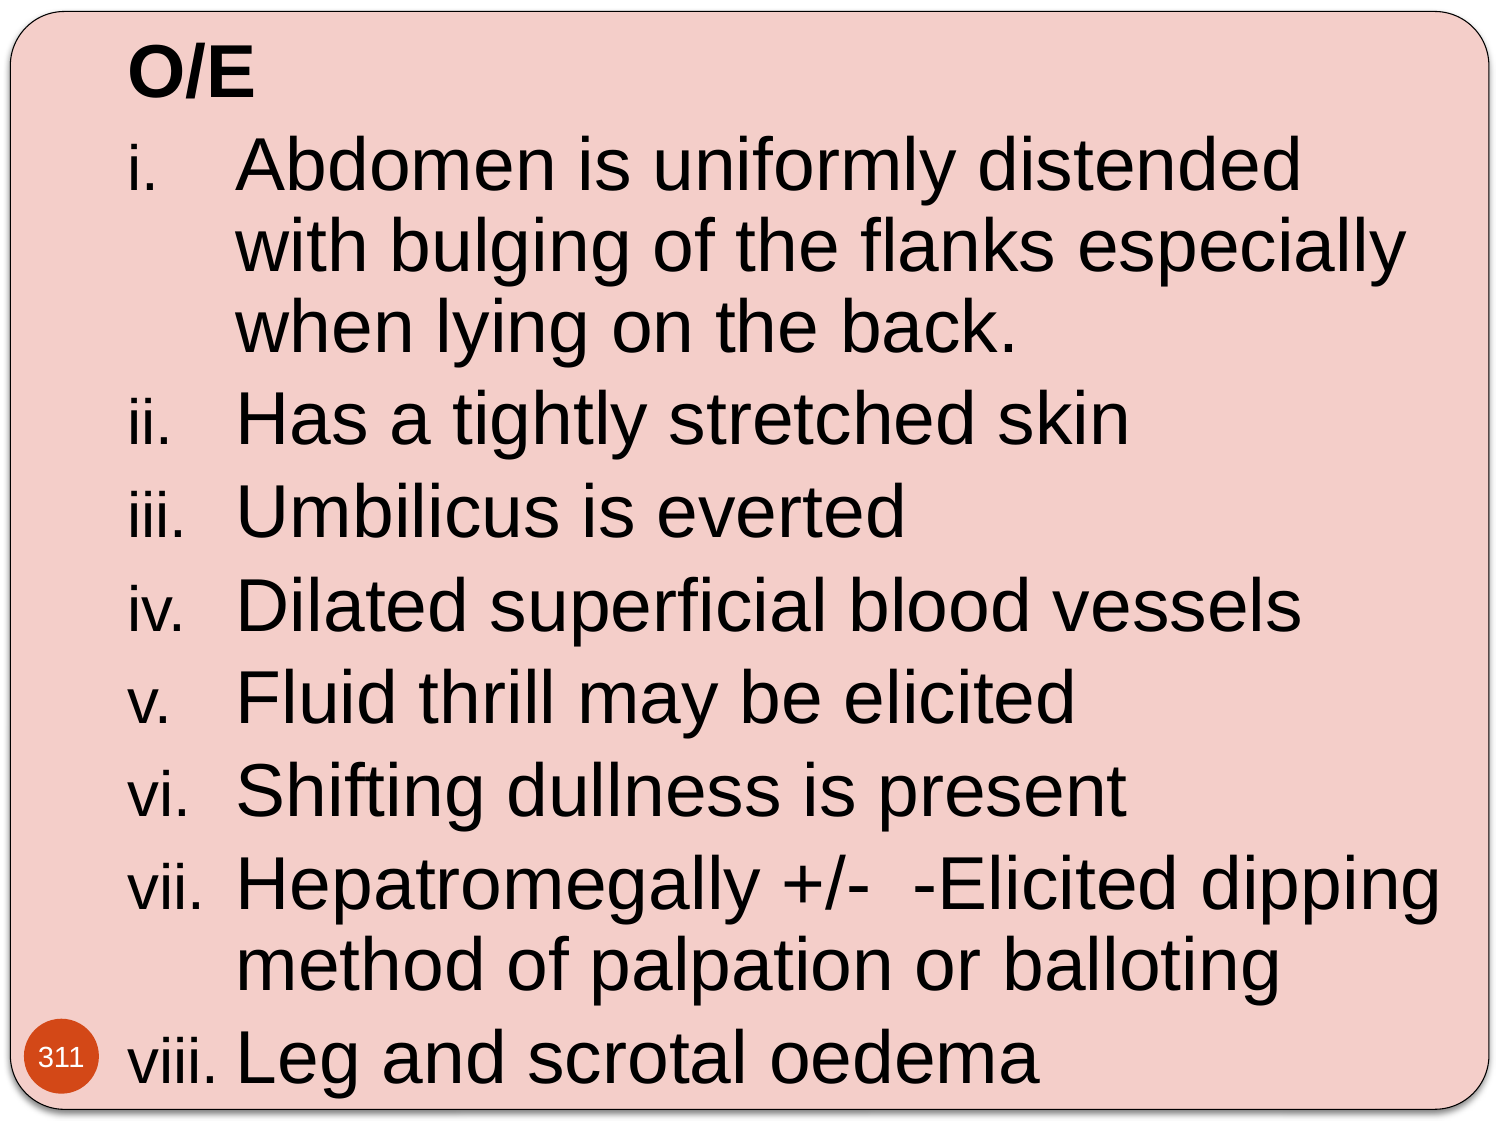

O/E
Abdomen is uniformly distended with bulging of the flanks especially when lying on the back.
Has a tightly stretched skin
Umbilicus is everted
Dilated superficial blood vessels
Fluid thrill may be elicited
Shifting dullness is present
Hepatromegally +/-  -Elicited dipping method of palpation or balloting
Leg and scrotal oedema
311